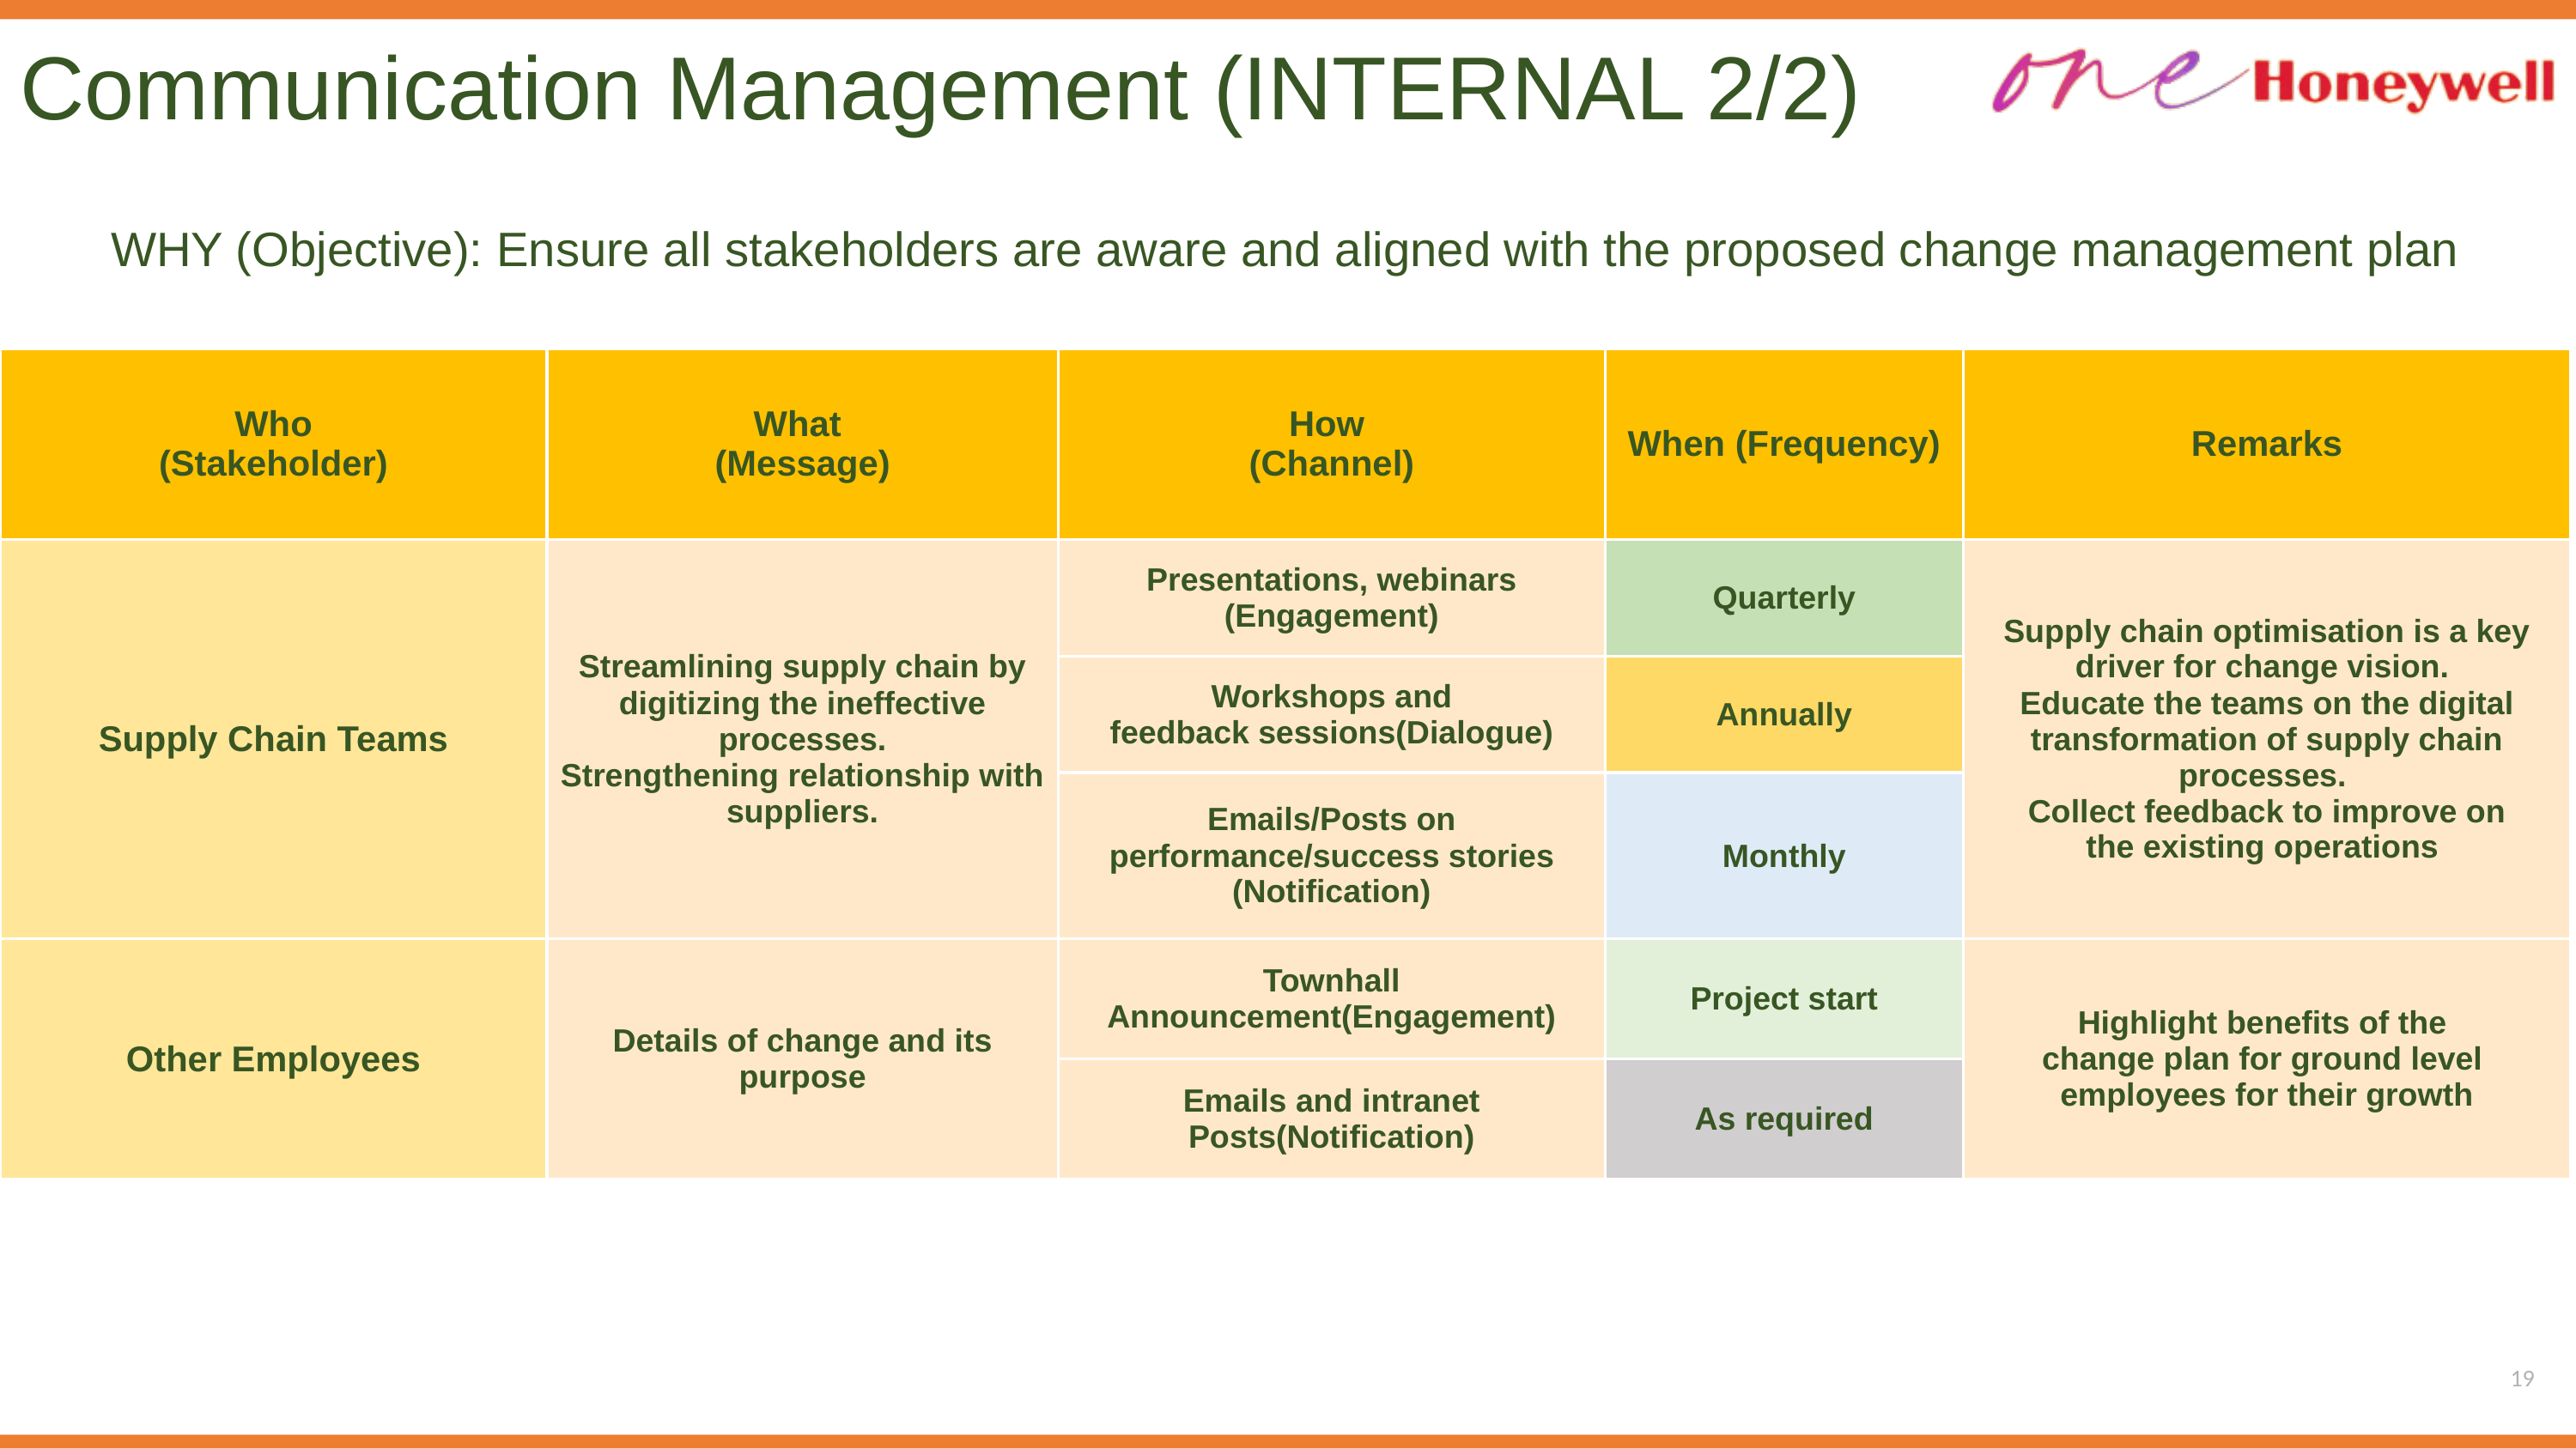

Communication Management (INTERNAL 2/2)

WHY (Objective): Ensure all stakeholders are aware and aligned with the proposed change management plan
| Who (Stakeholder) | What  (Message) | How  (Channel) | When (Frequency) | Remarks |
| --- | --- | --- | --- | --- |
| Supply Chain Teams | Streamlining supply chain by digitizing the ineffective processes. Strengthening relationship with suppliers. | Presentations, webinars (Engagement) | Quarterly | Supply chain optimisation is a key driver for change vision.  Educate the teams on the digital transformation of supply chain processes.  Collect feedback to improve on the existing operations |
|  |  | Workshops and feedback sessions(Dialogue) | Annually |  |
|  |  | Emails/Posts on performance/success stories (Notification) | Monthly |  |
| Other Employees | Details of change and its purpose | Townhall Announcement(Engagement) | Project start | Highlight benefits of the  change plan for ground level  employees for their growth |
|  |  | Emails and intranet Posts(Notification) | As required |  |
19